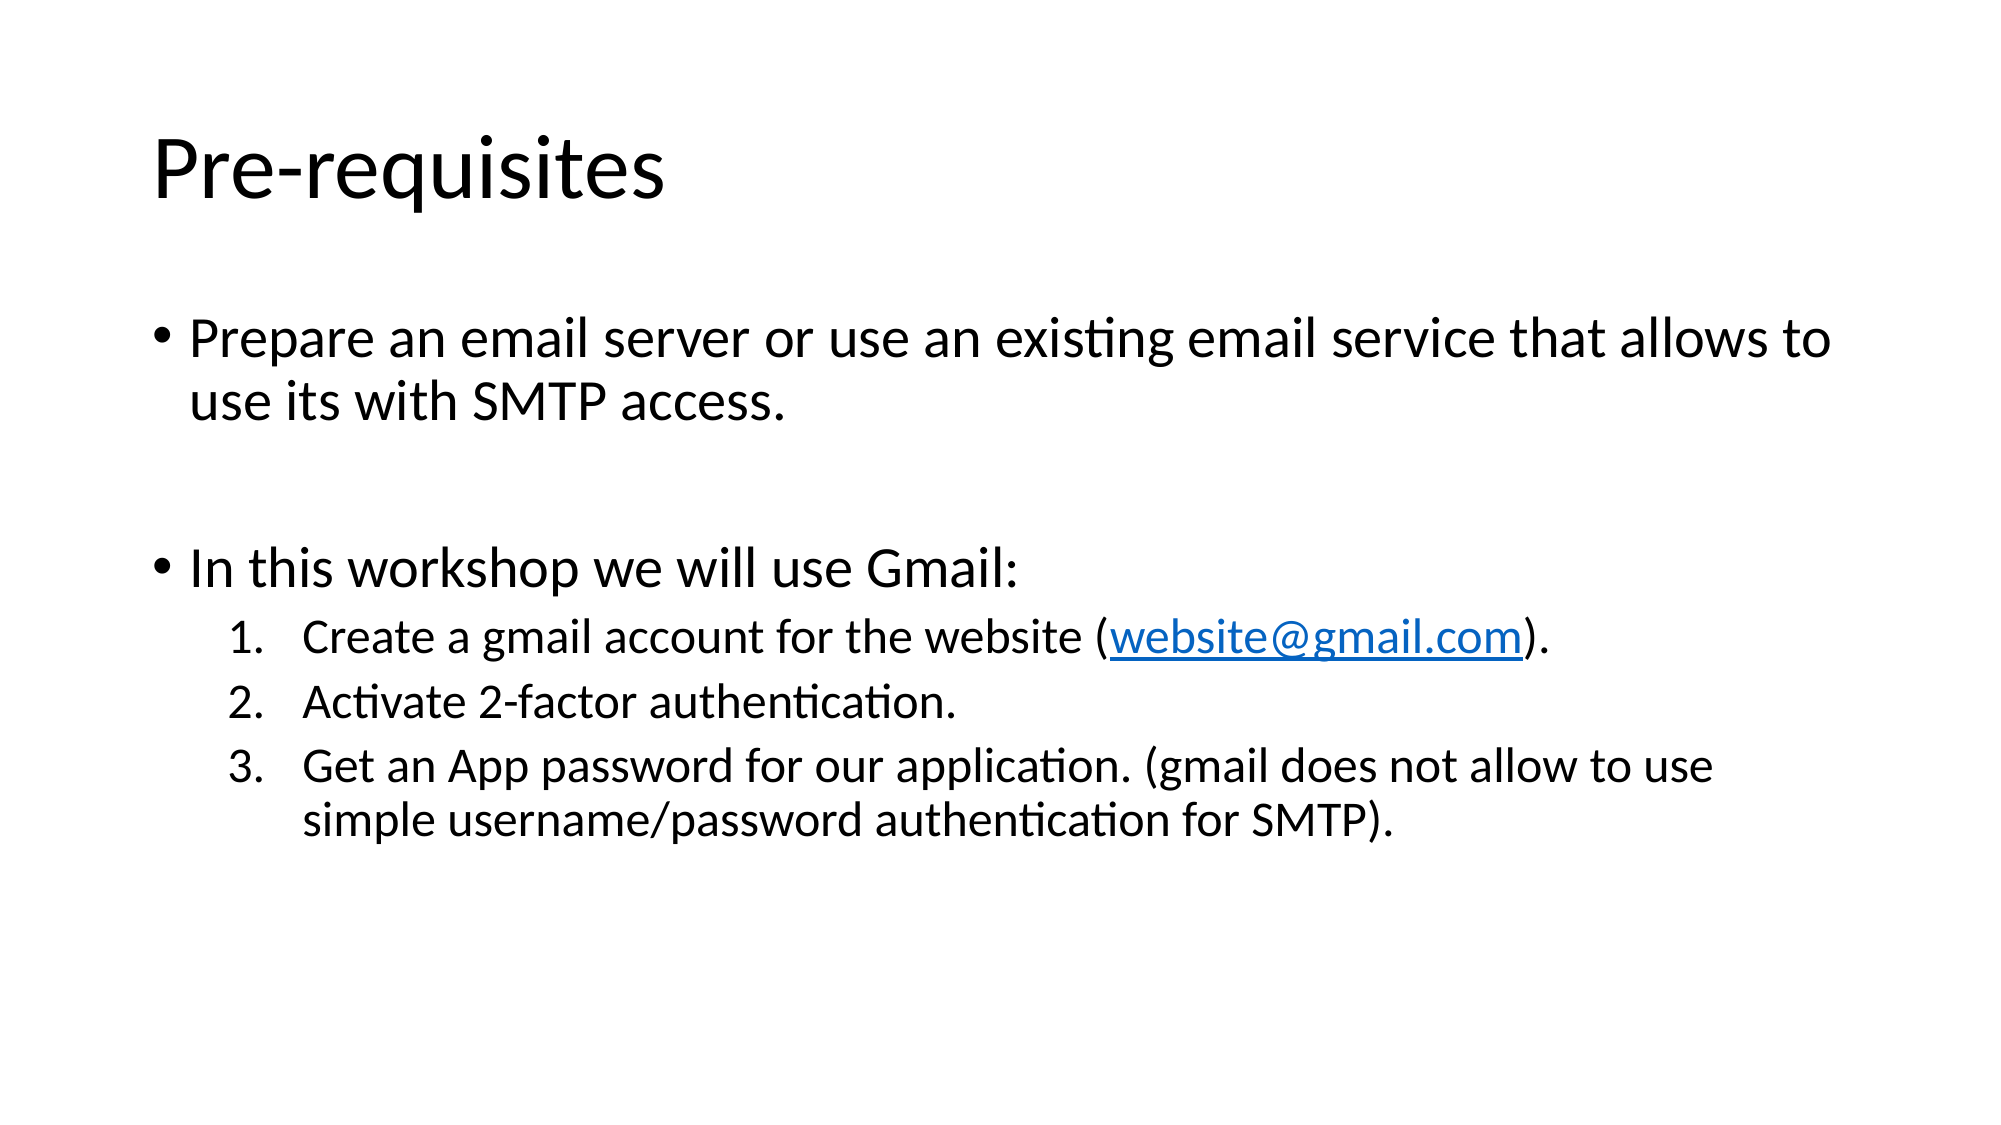

# Pre-requisites
Prepare an email server or use an existing email service that allows to use its with SMTP access.

In this workshop we will use Gmail:
Create a gmail account for the website (website@gmail.com).
Activate 2-factor authentication.
Get an App password for our application. (gmail does not allow to use simple username/password authentication for SMTP).